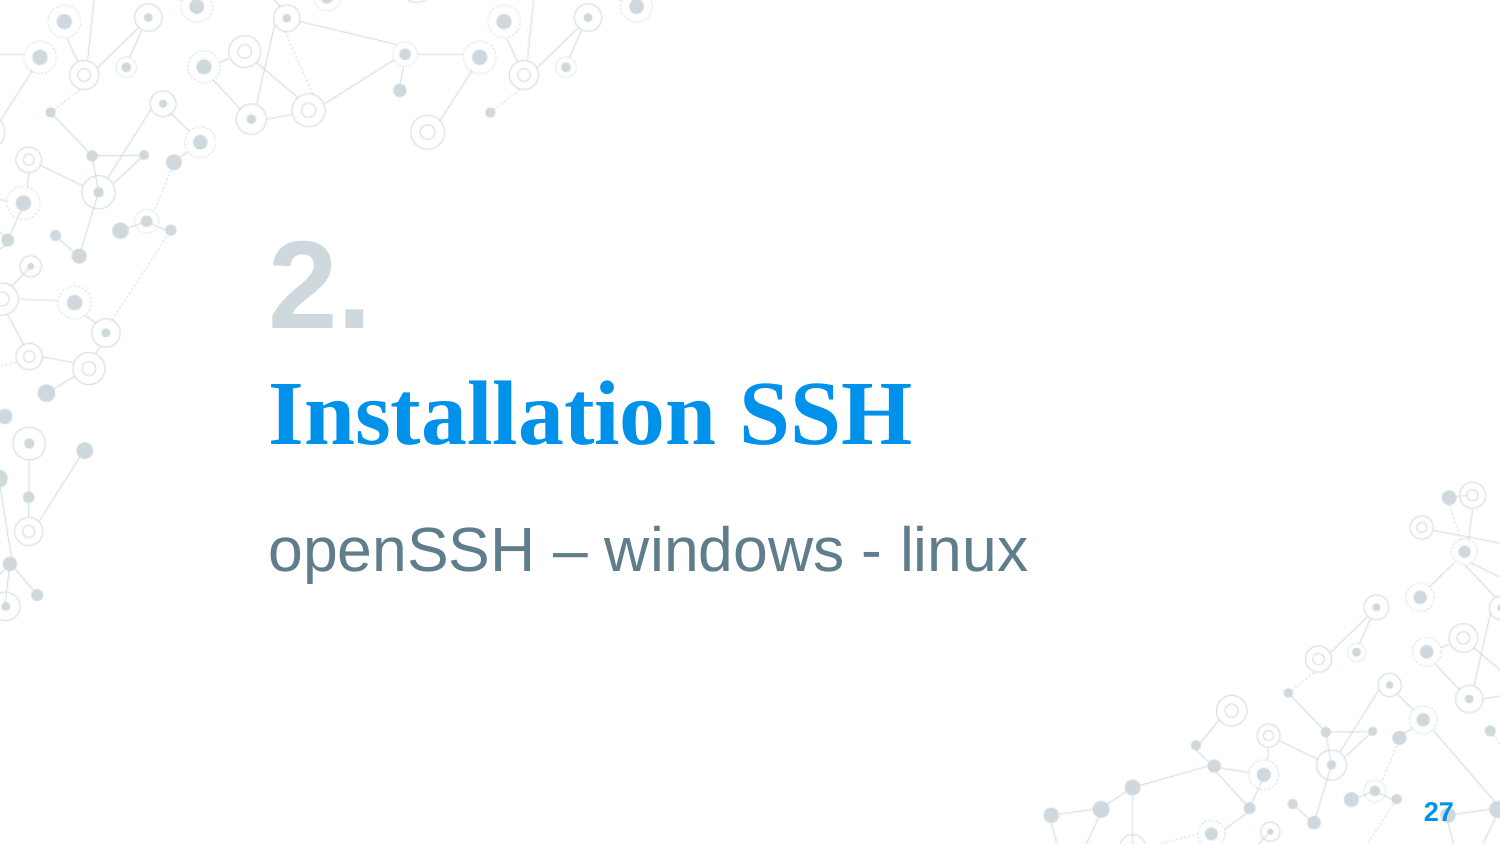

# 2.
Installation SSH
openSSH – windows - linux
27